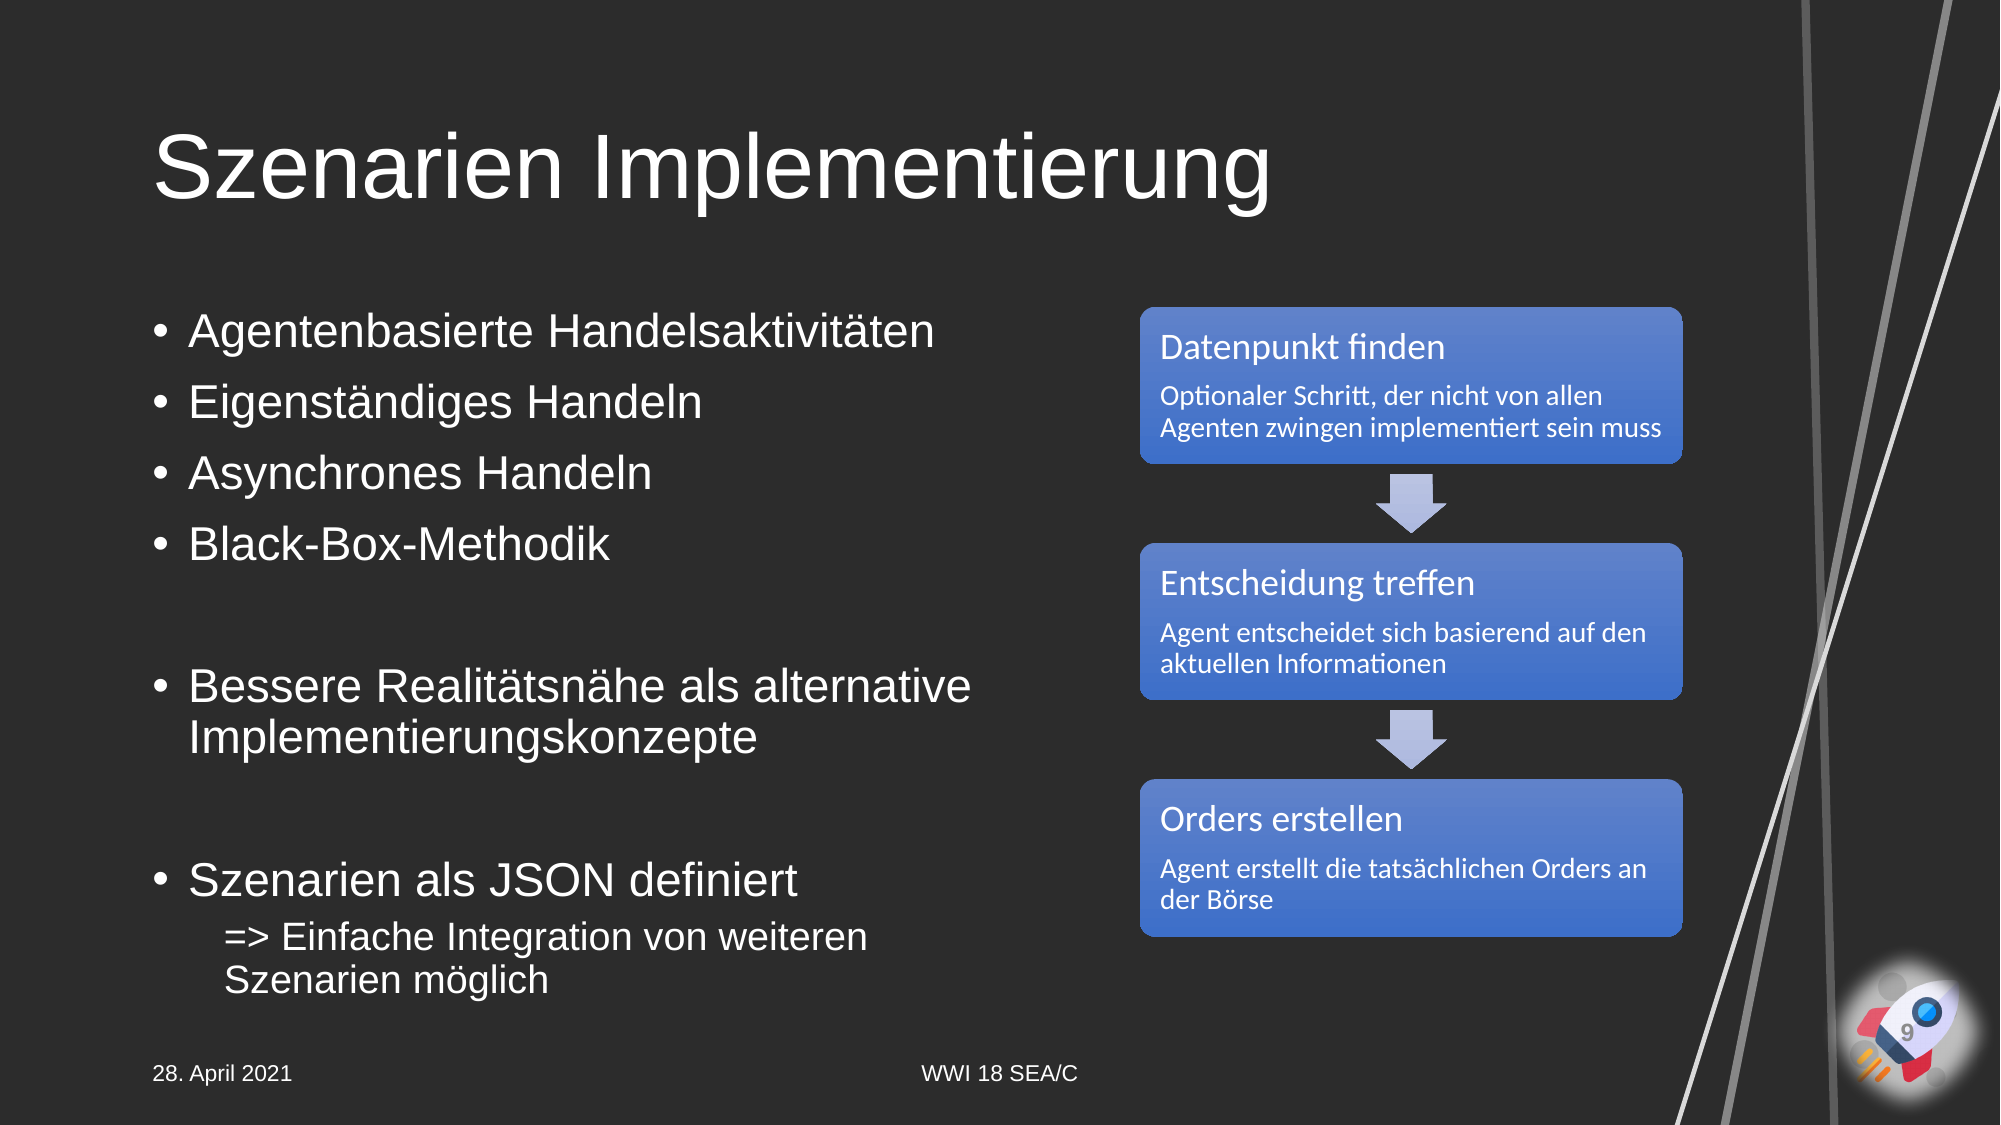

# Szenarien Implementierung
Agentenbasierte Handelsaktivitäten
Eigenständiges Handeln
Asynchrones Handeln
Black-Box-Methodik

Bessere Realitätsnähe als alternative Implementierungskonzepte

Szenarien als JSON definiert
=> Einfache Integration von weiteren Szenarien möglich

Datenpunkt finden
Optionaler Schritt, der nicht von allen Agenten zwingen implementiert sein muss

Entscheidung treffen
Agent entscheidet sich basierend auf den aktuellen Informationen

Orders erstellen
Agent erstellt die tatsächlichen Orders an der Börse
9
28. April 2021
WWI 18 SEA/C